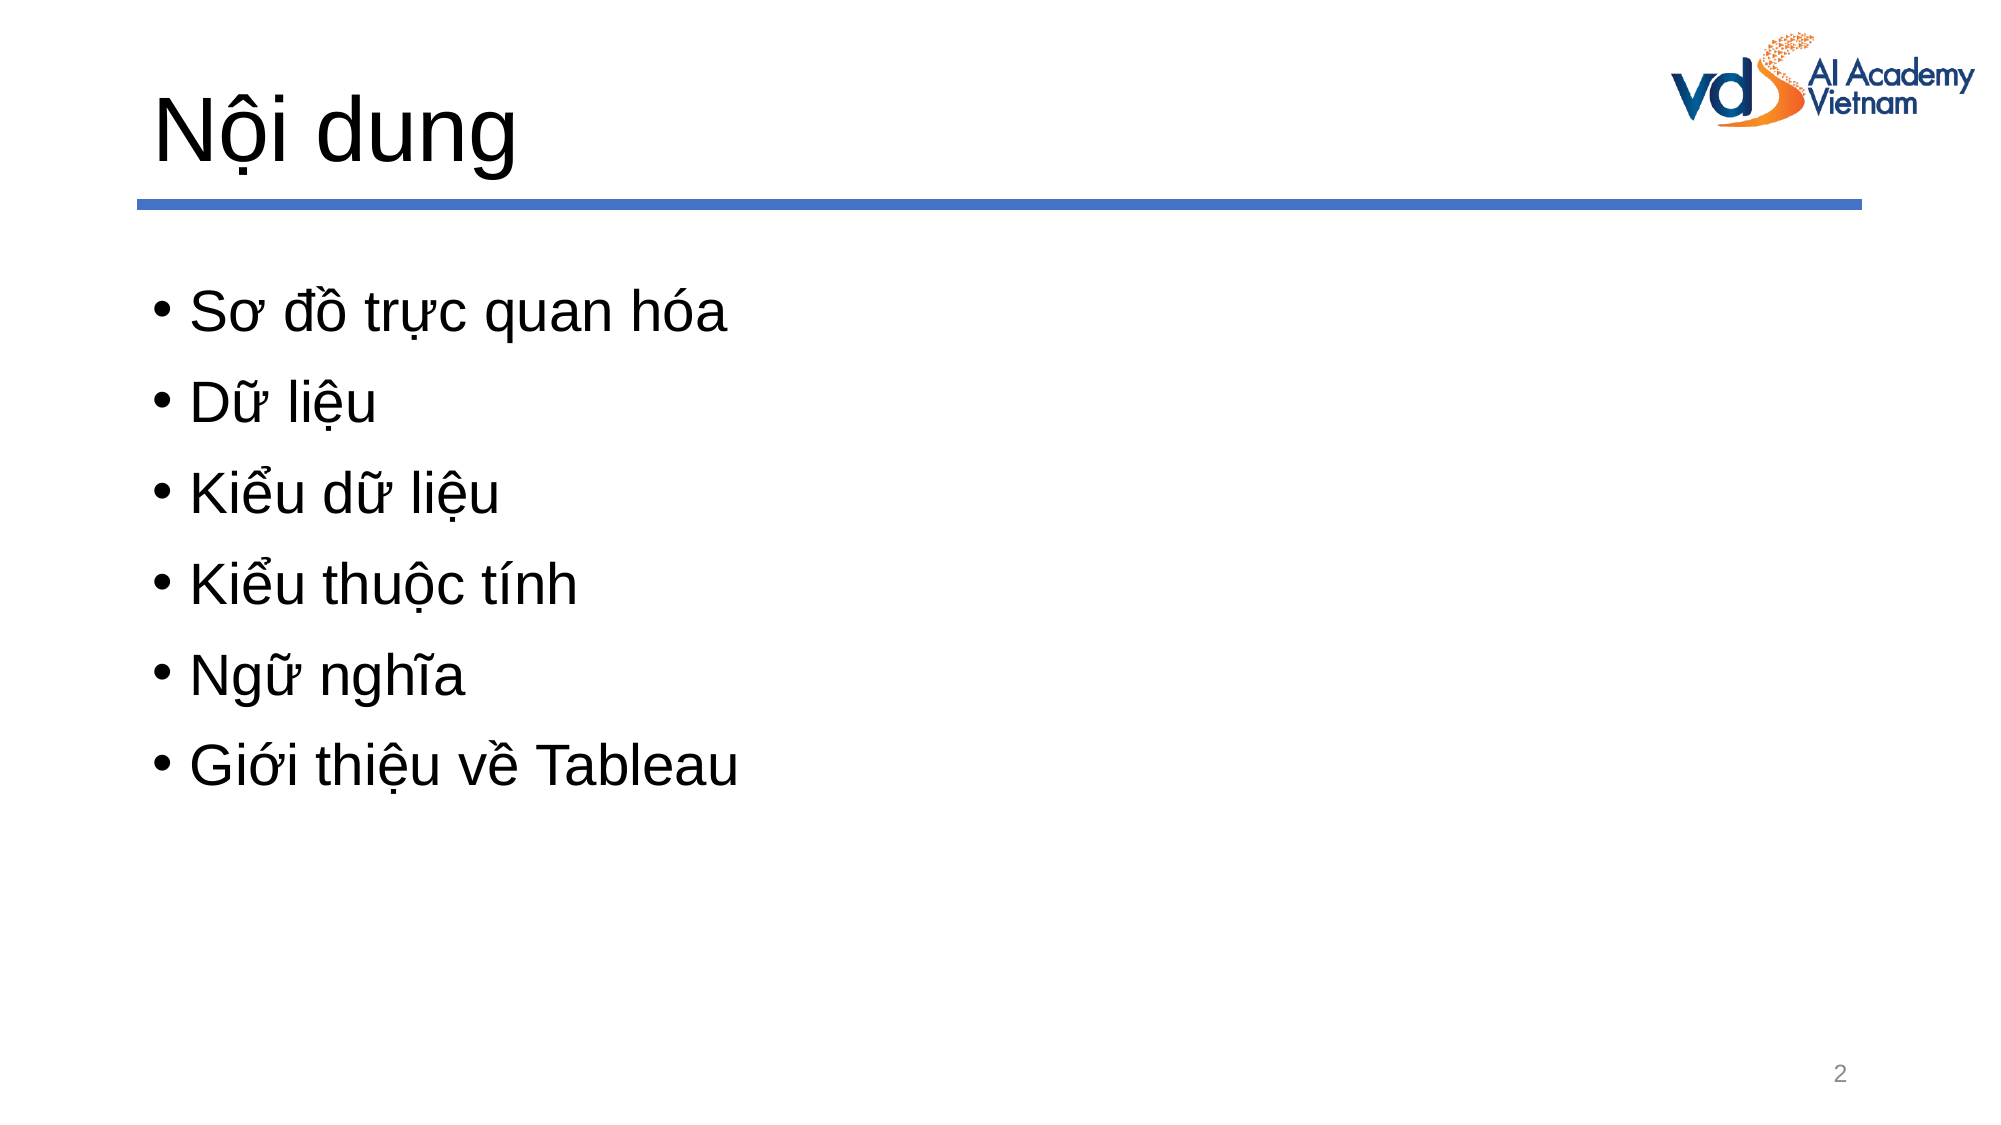

# Nội dung
Sơ đồ trực quan hóa
Dữ liệu
Kiểu dữ liệu
Kiểu thuộc tính
Ngữ nghĩa
Giới thiệu về Tableau
2